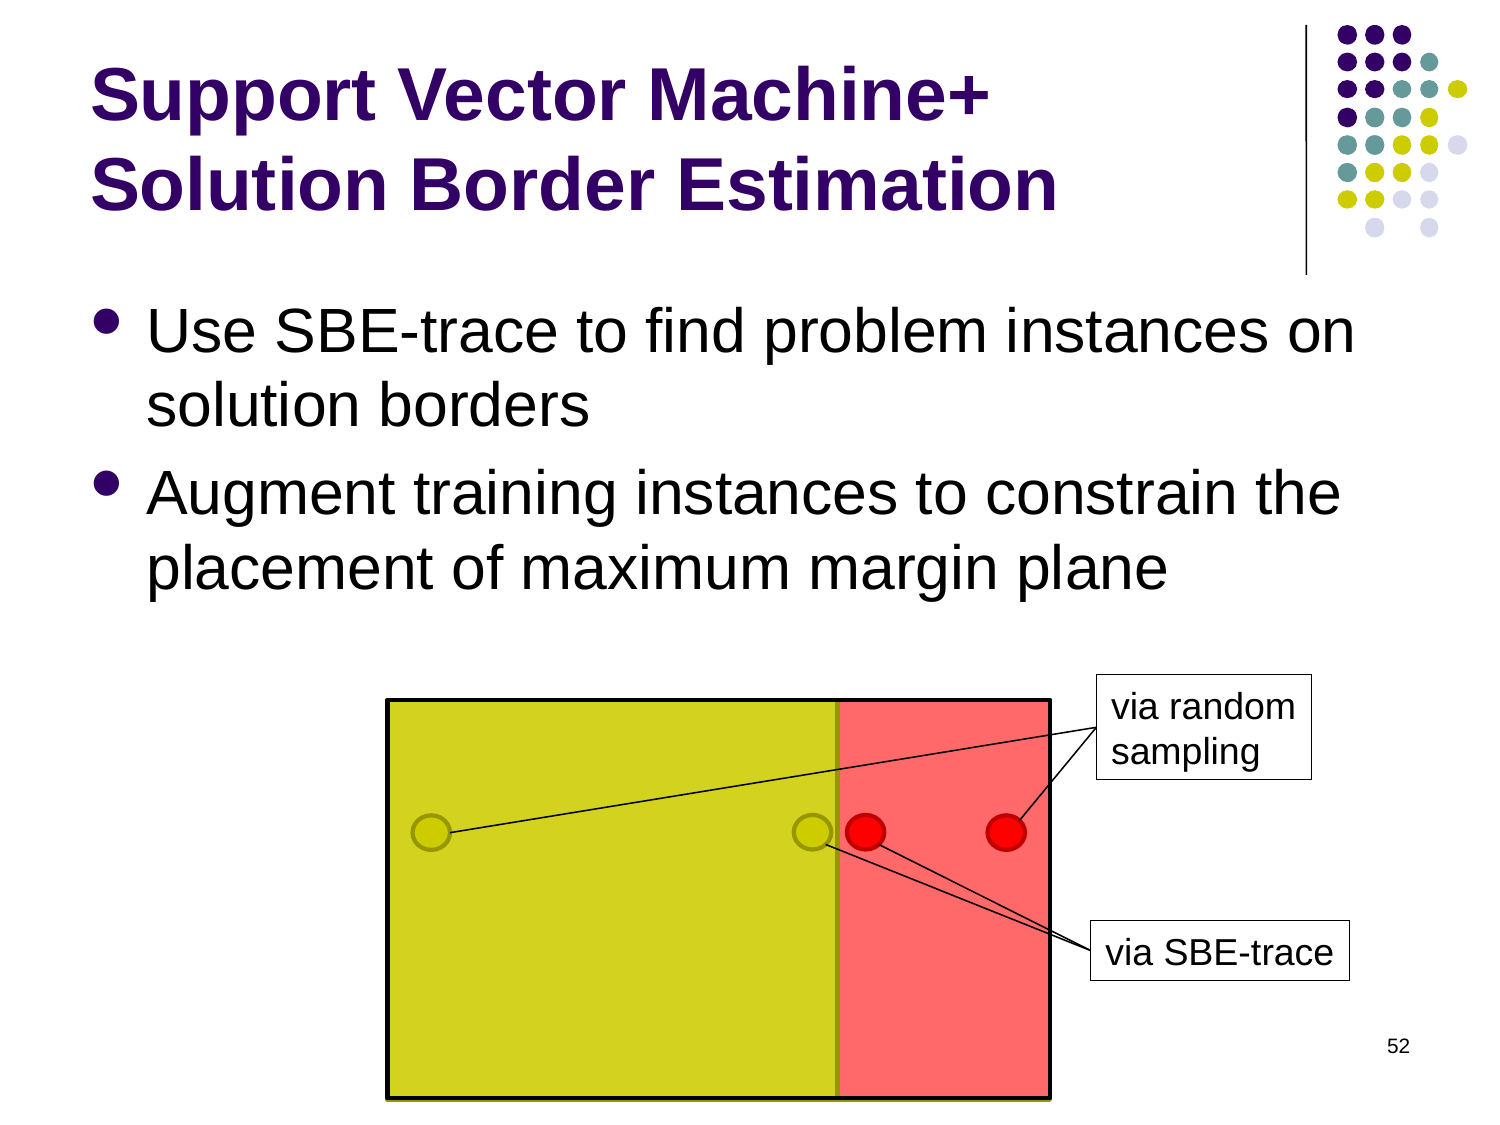

# Support Vector Machine+ Solution Border Estimation
Use SBE-trace to find problem instances on solution borders
Augment training instances to constrain the placement of maximum margin plane
via random
sampling

via SBE-trace
52